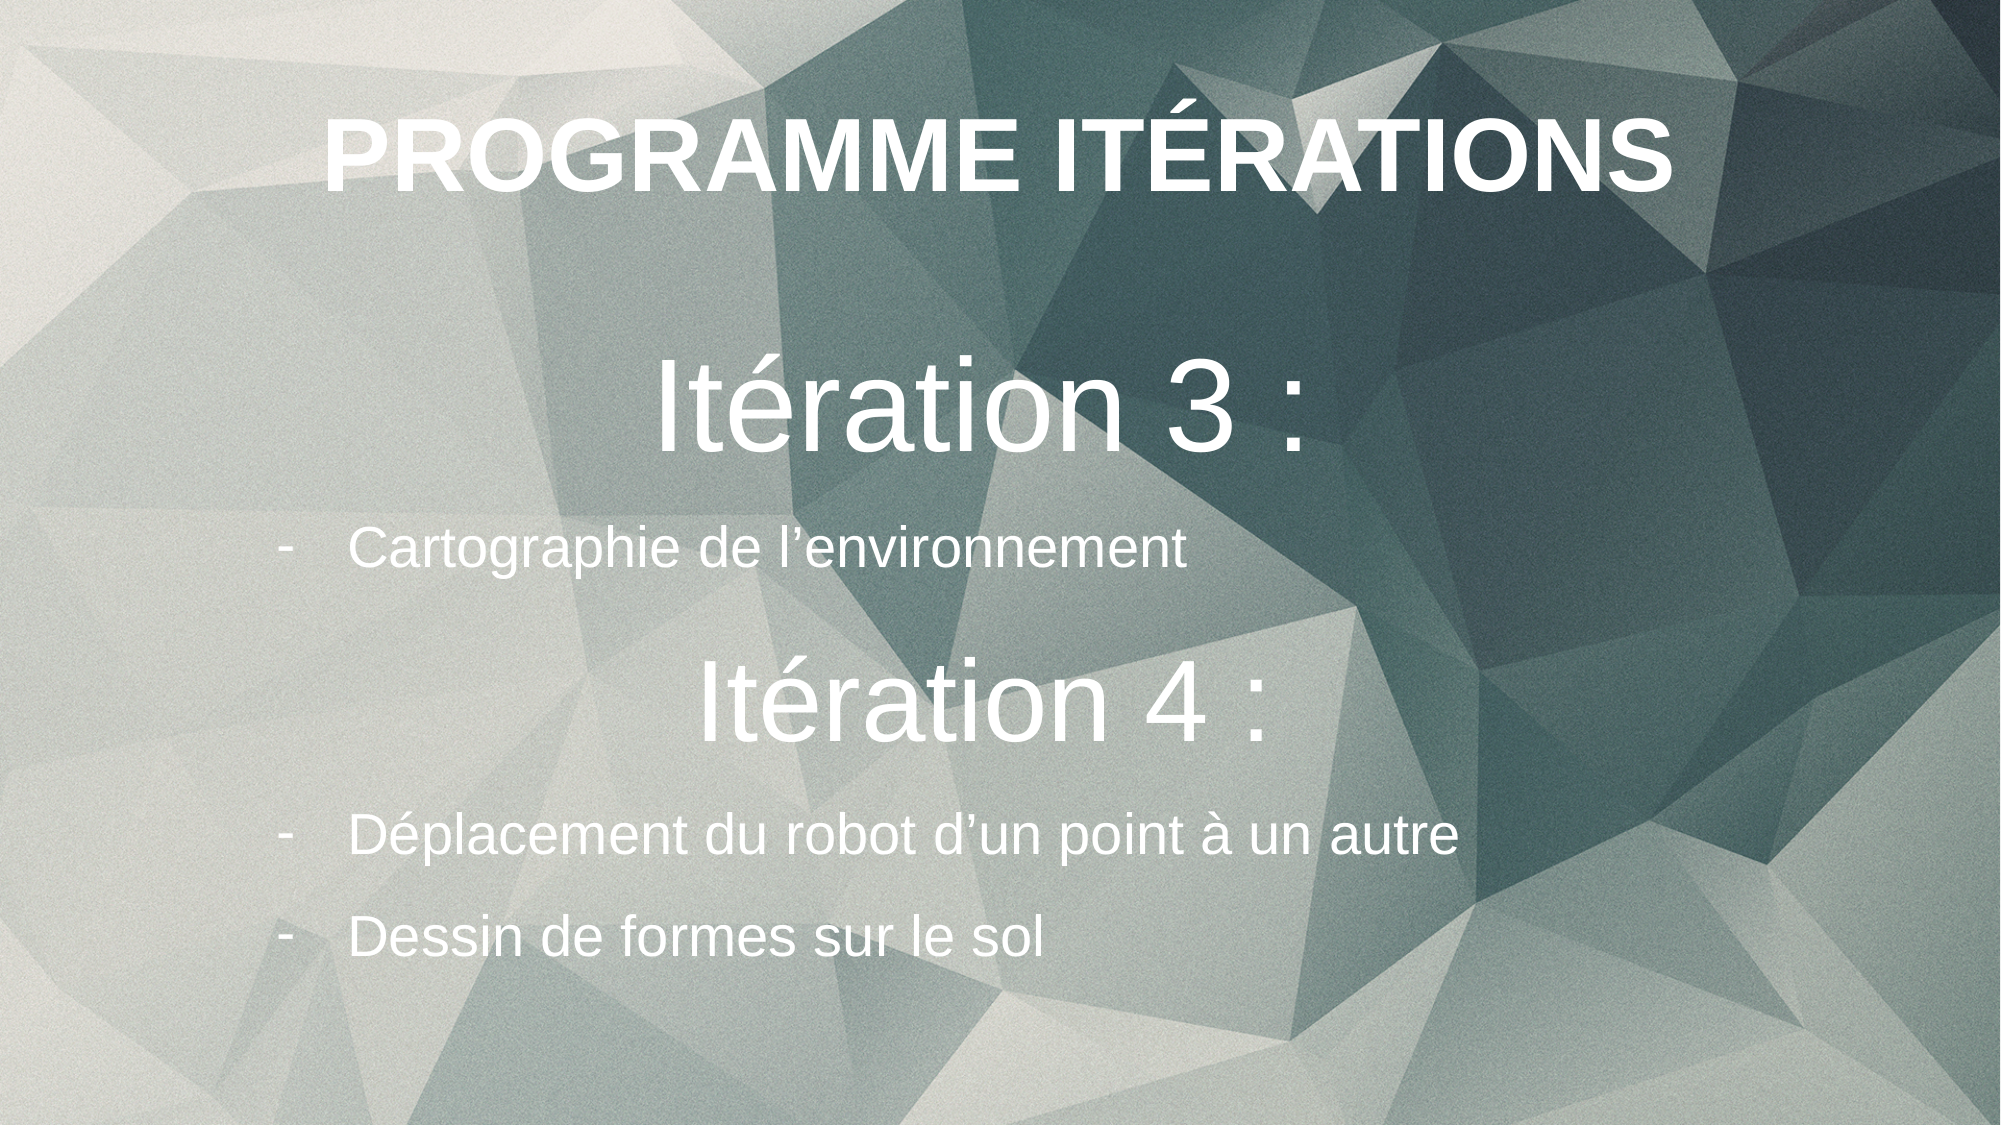

# Programme itérations
Itération 3 :
Cartographie de l’environnement
Itération 4 :
Déplacement du robot d’un point à un autre
Dessin de formes sur le sol